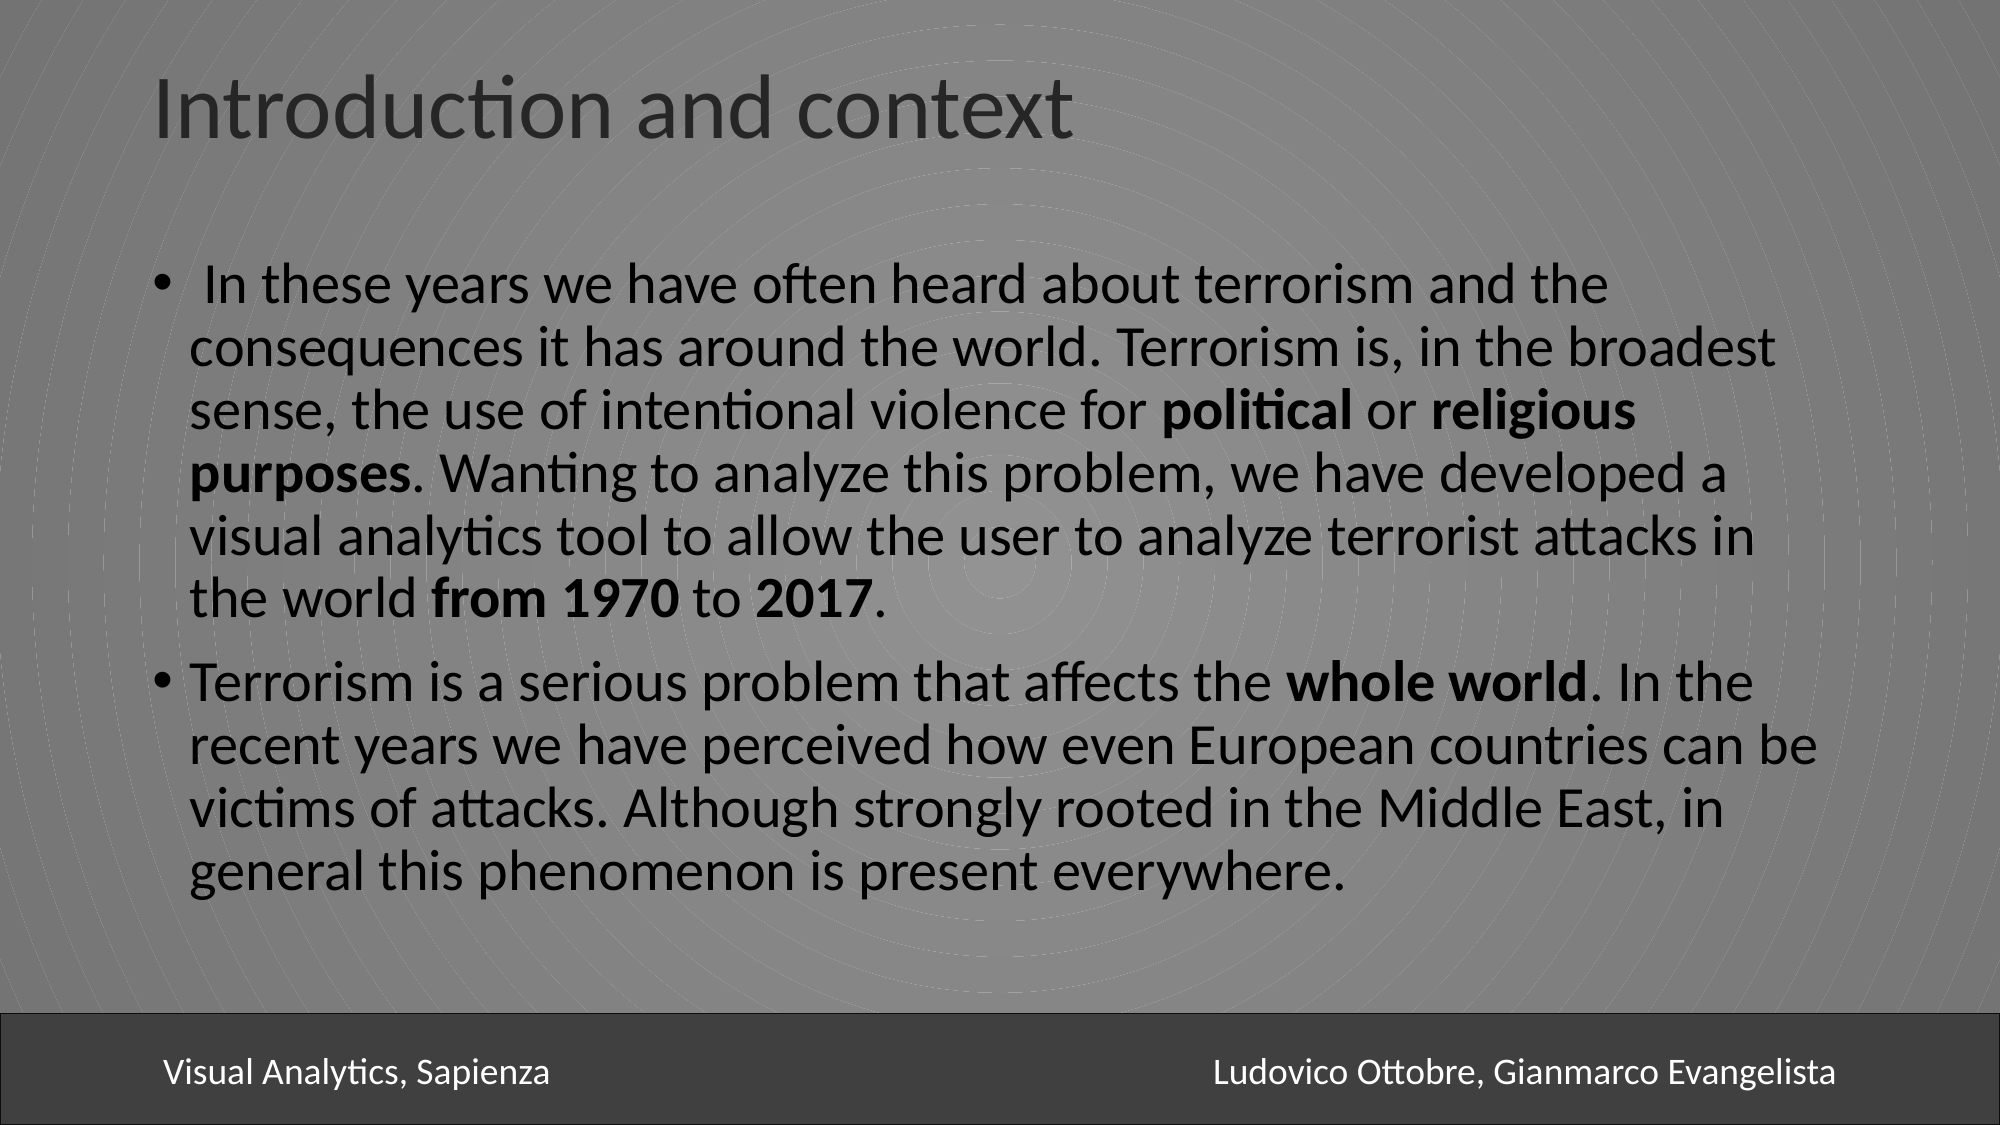

# Introduction and context
 In these years we have often heard about terrorism and the consequences it has around the world. Terrorism is, in the broadest sense, the use of intentional violence for political or religious purposes. Wanting to analyze this problem, we have developed a visual analytics tool to allow the user to analyze terrorist attacks in the world from 1970 to 2017.
Terrorism is a serious problem that affects the whole world. In the recent years we have perceived how even European countries can be victims of attacks. Although strongly rooted in the Middle East, in general this phenomenon is present everywhere.
Visual Analytics, Sapienza					Ludovico Ottobre, Gianmarco Evangelista